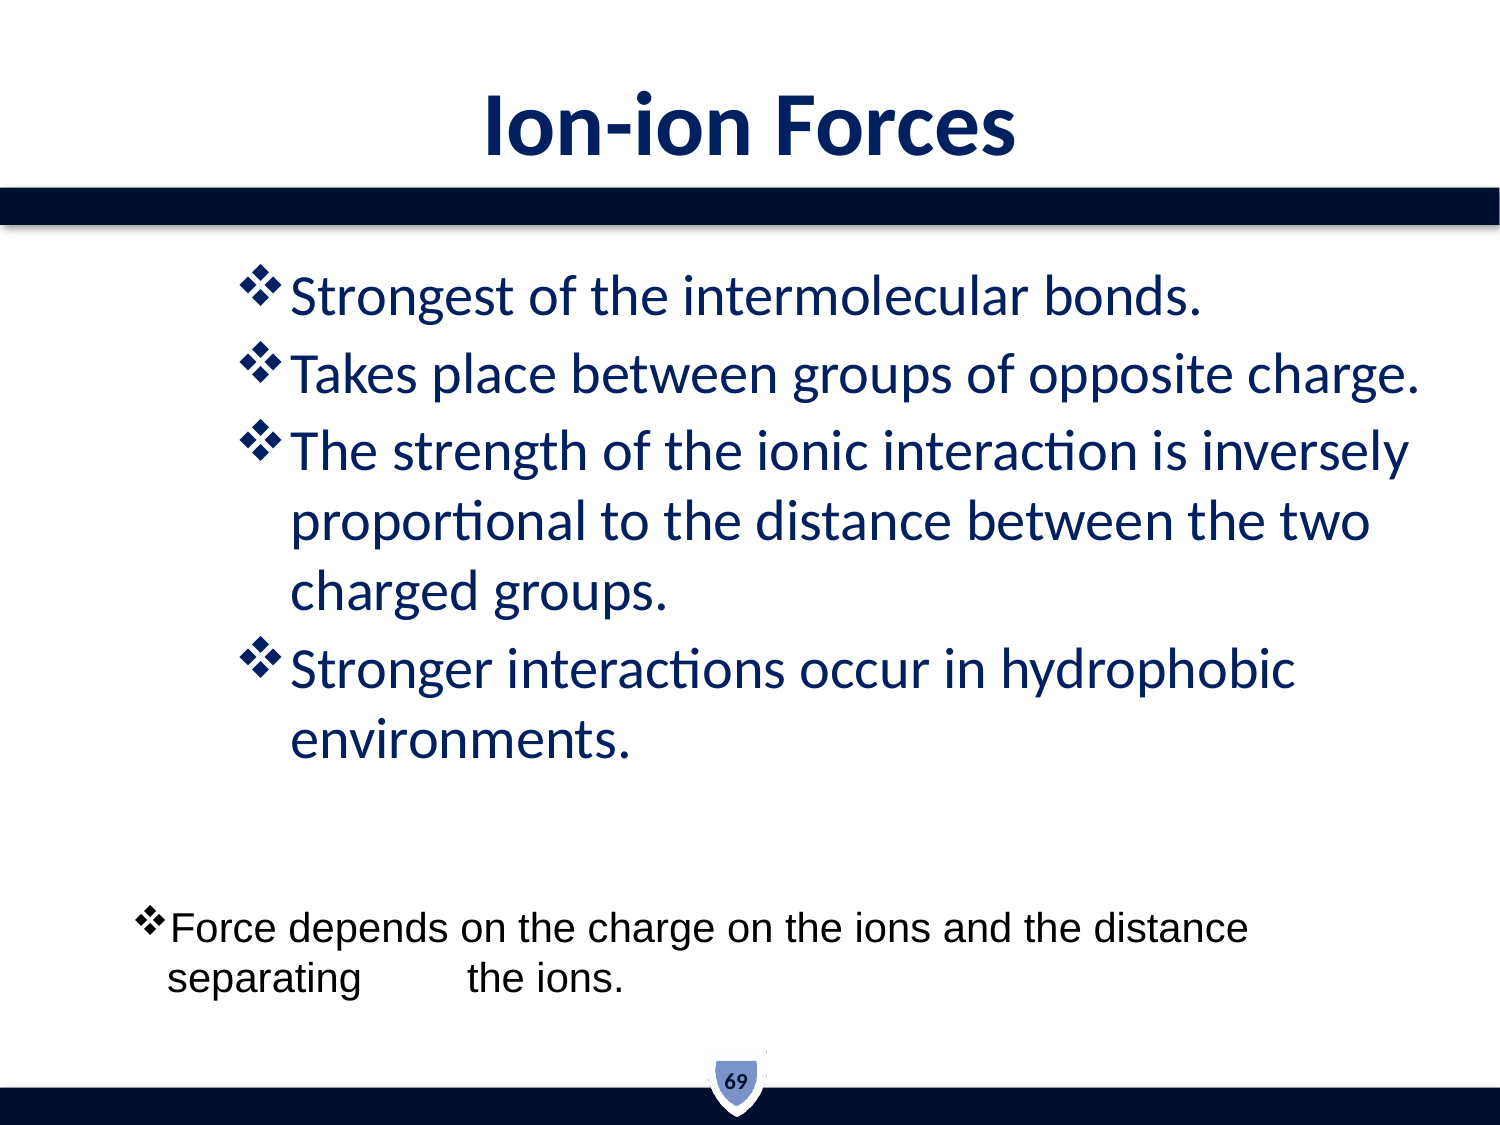

# Ion-ion Forces
Strongest of the intermolecular bonds.
Takes place between groups of opposite charge.
The strength of the ionic interaction is inversely proportional to the distance between the two charged groups.
Stronger interactions occur in hydrophobic environments.
Force depends on the charge on the ions and the distance separating  	the ions.
69